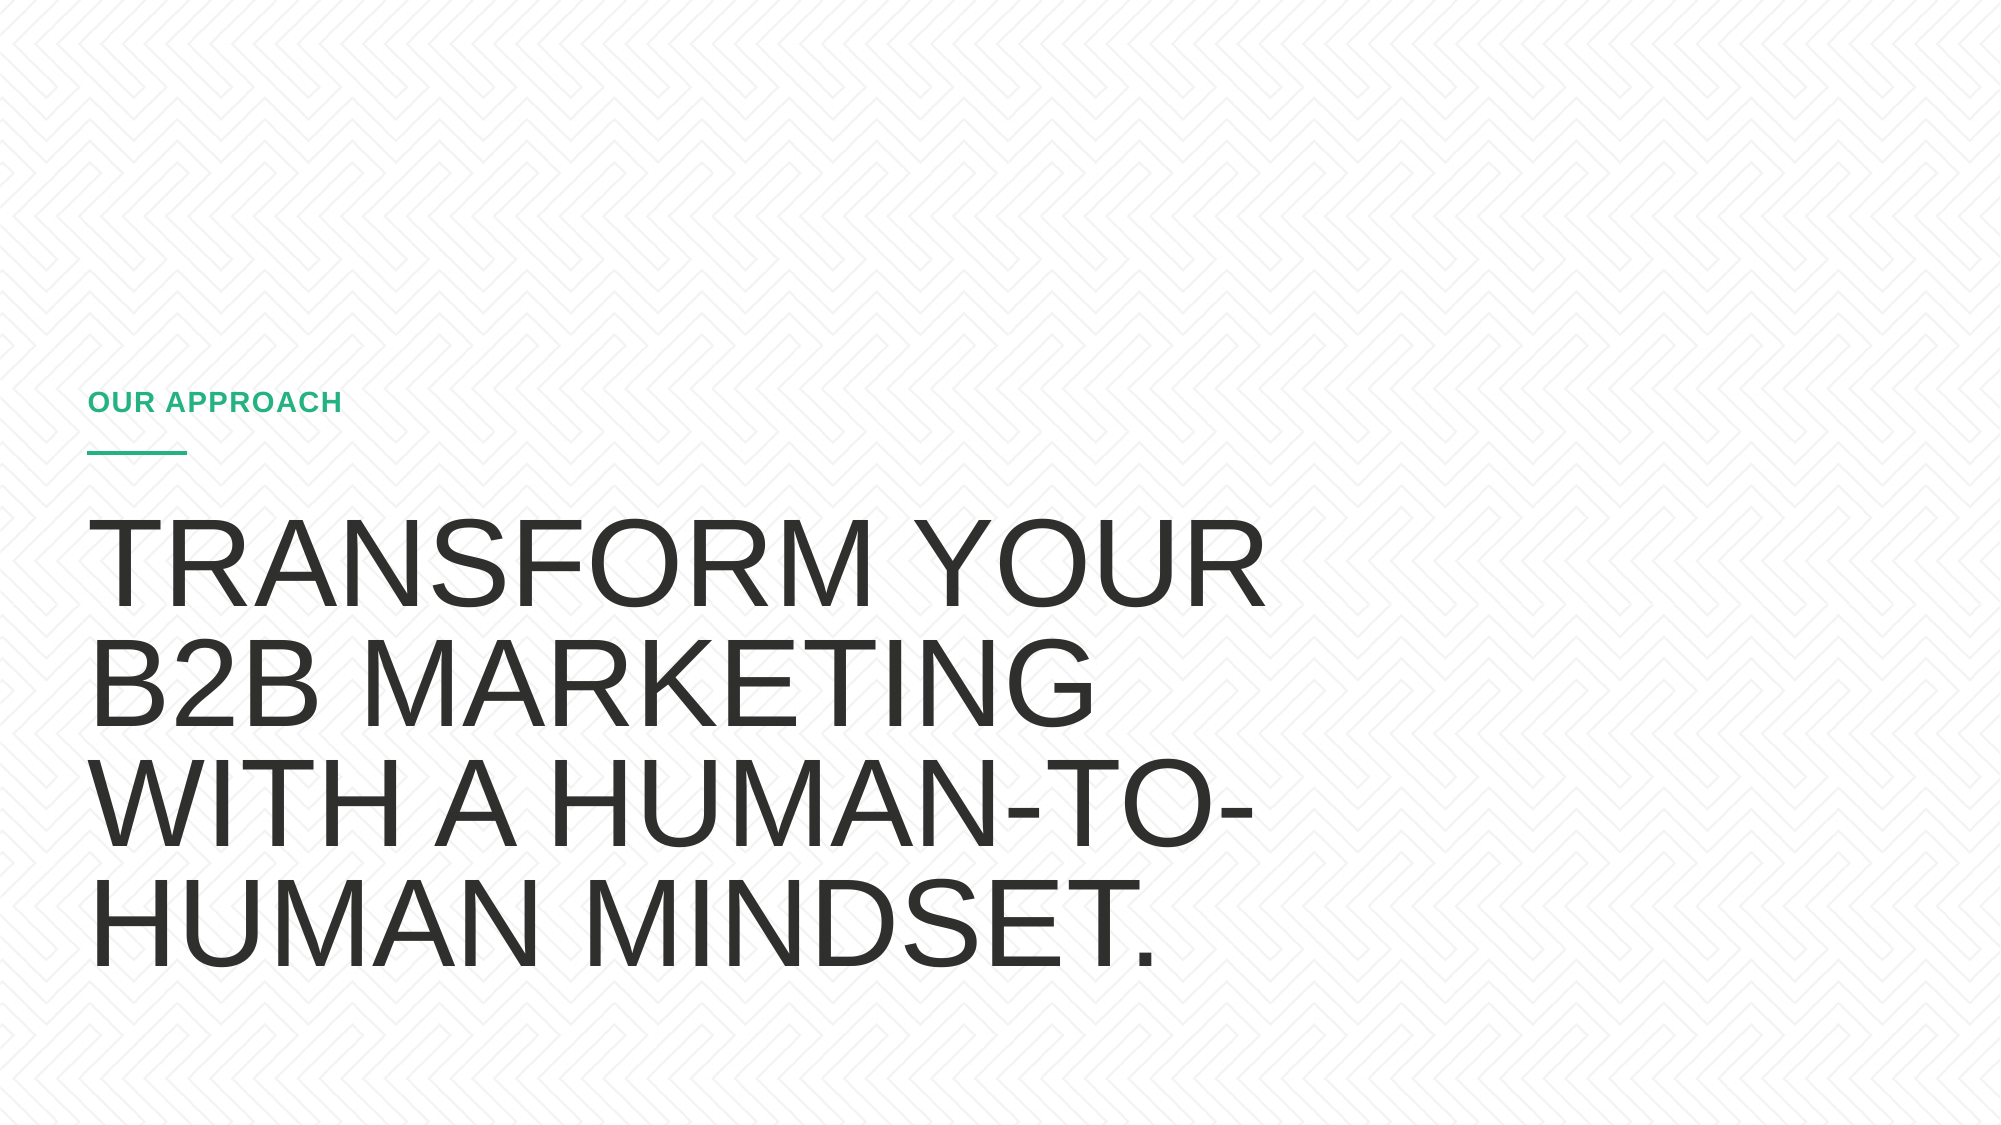

Our approach
# Transform your b2b marketing with a human-to-human mindset.